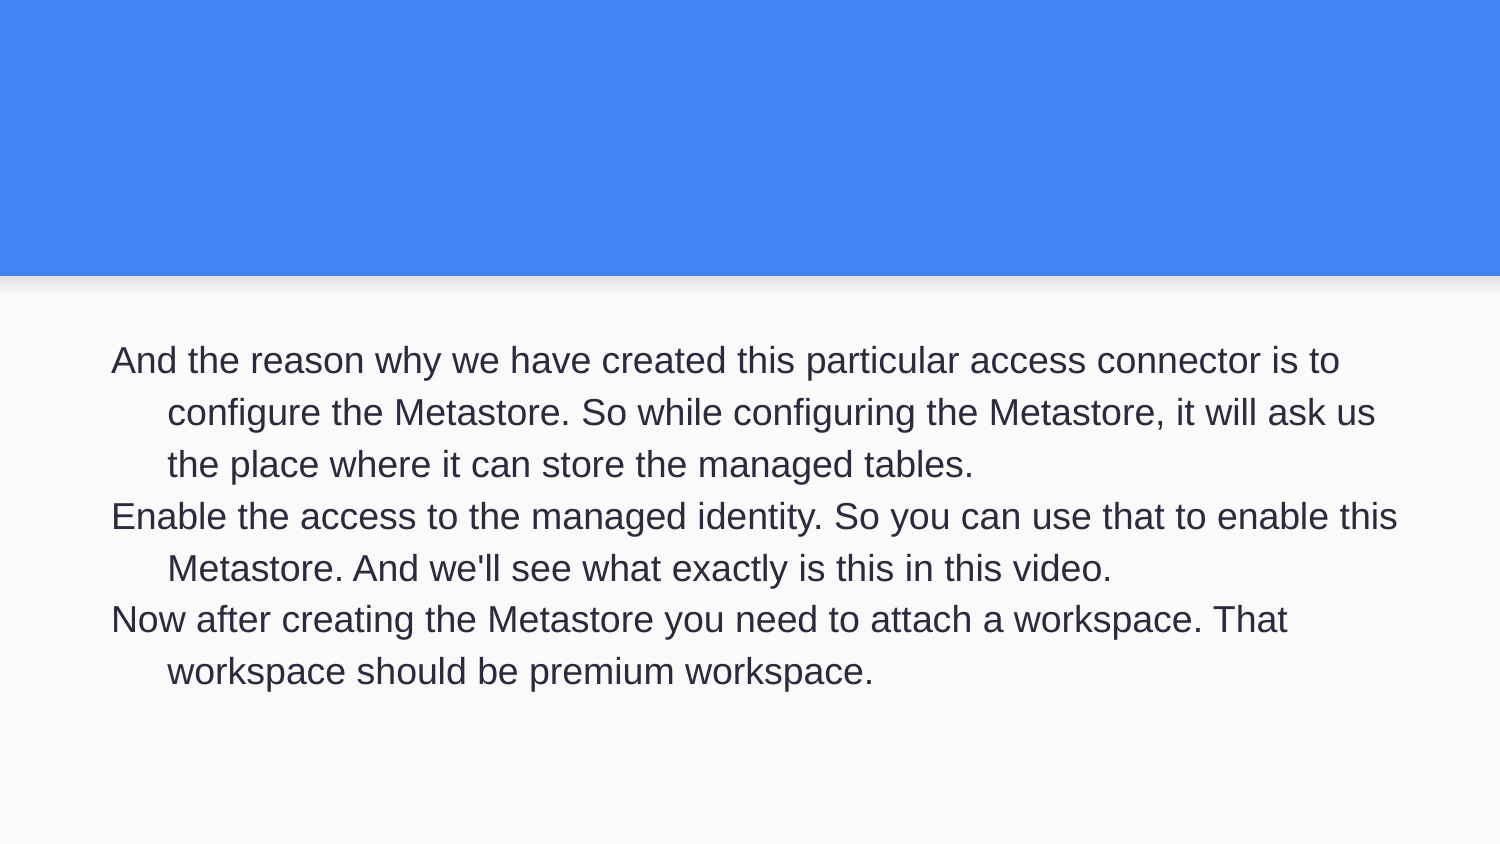

#
And the reason why we have created this particular access connector is to configure the Metastore. So while configuring the Metastore, it will ask us the place where it can store the managed tables.
Enable the access to the managed identity. So you can use that to enable this Metastore. And we'll see what exactly is this in this video.
Now after creating the Metastore you need to attach a workspace. That workspace should be premium workspace.